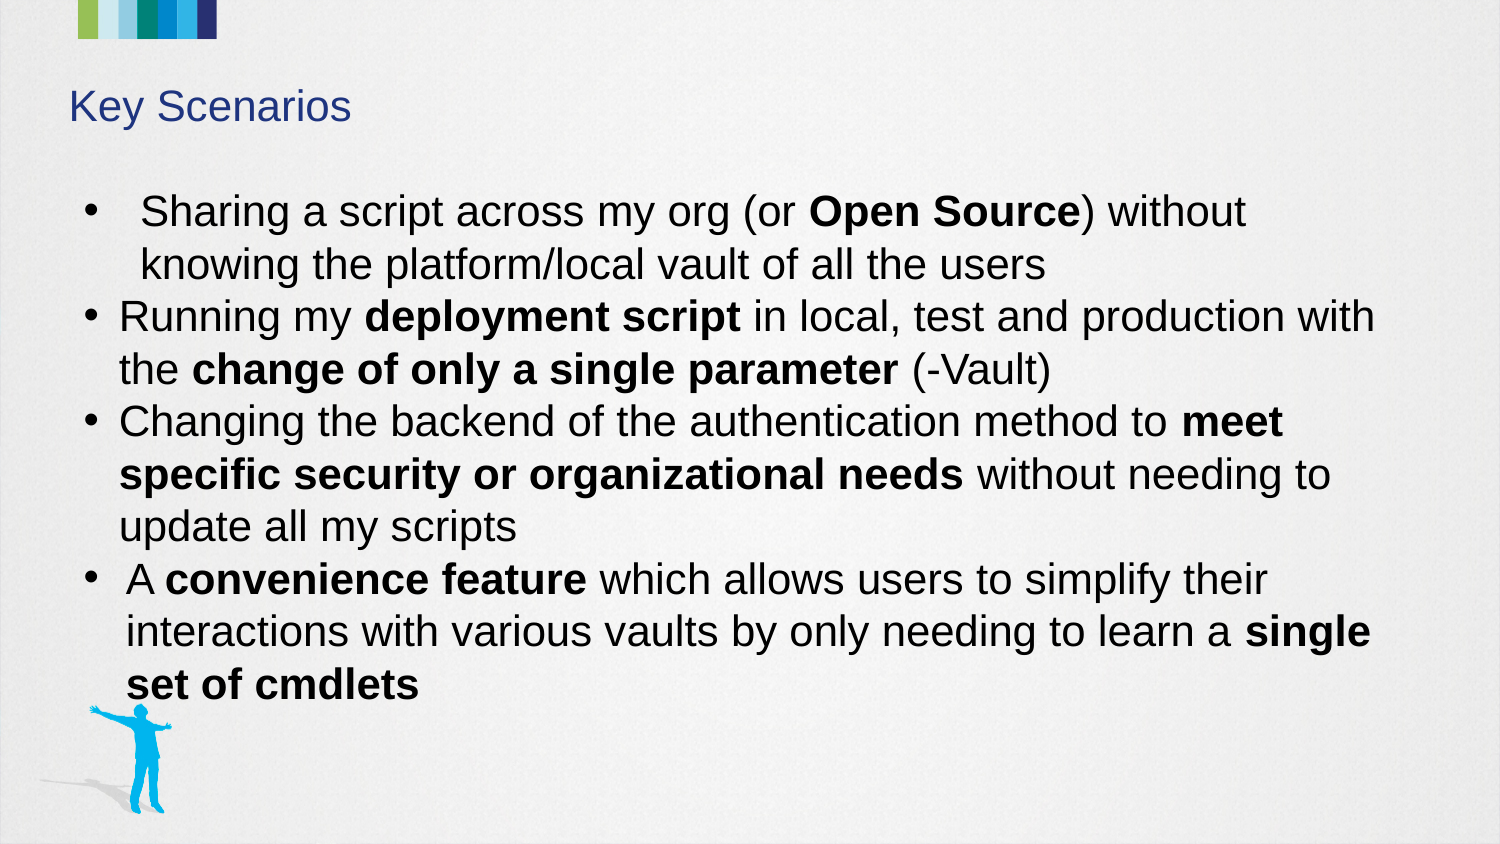

# Key Scenarios

Sharing a script across my org (or Open Source) without knowing the platform/local vault of all the users
Running my deployment script in local, test and production with the change of only a single parameter (-Vault)
Changing the backend of the authentication method to meet specific security or organizational needs without needing to update all my scripts
A convenience feature which allows users to simplify their interactions with various vaults by only needing to learn a single set of cmdlets